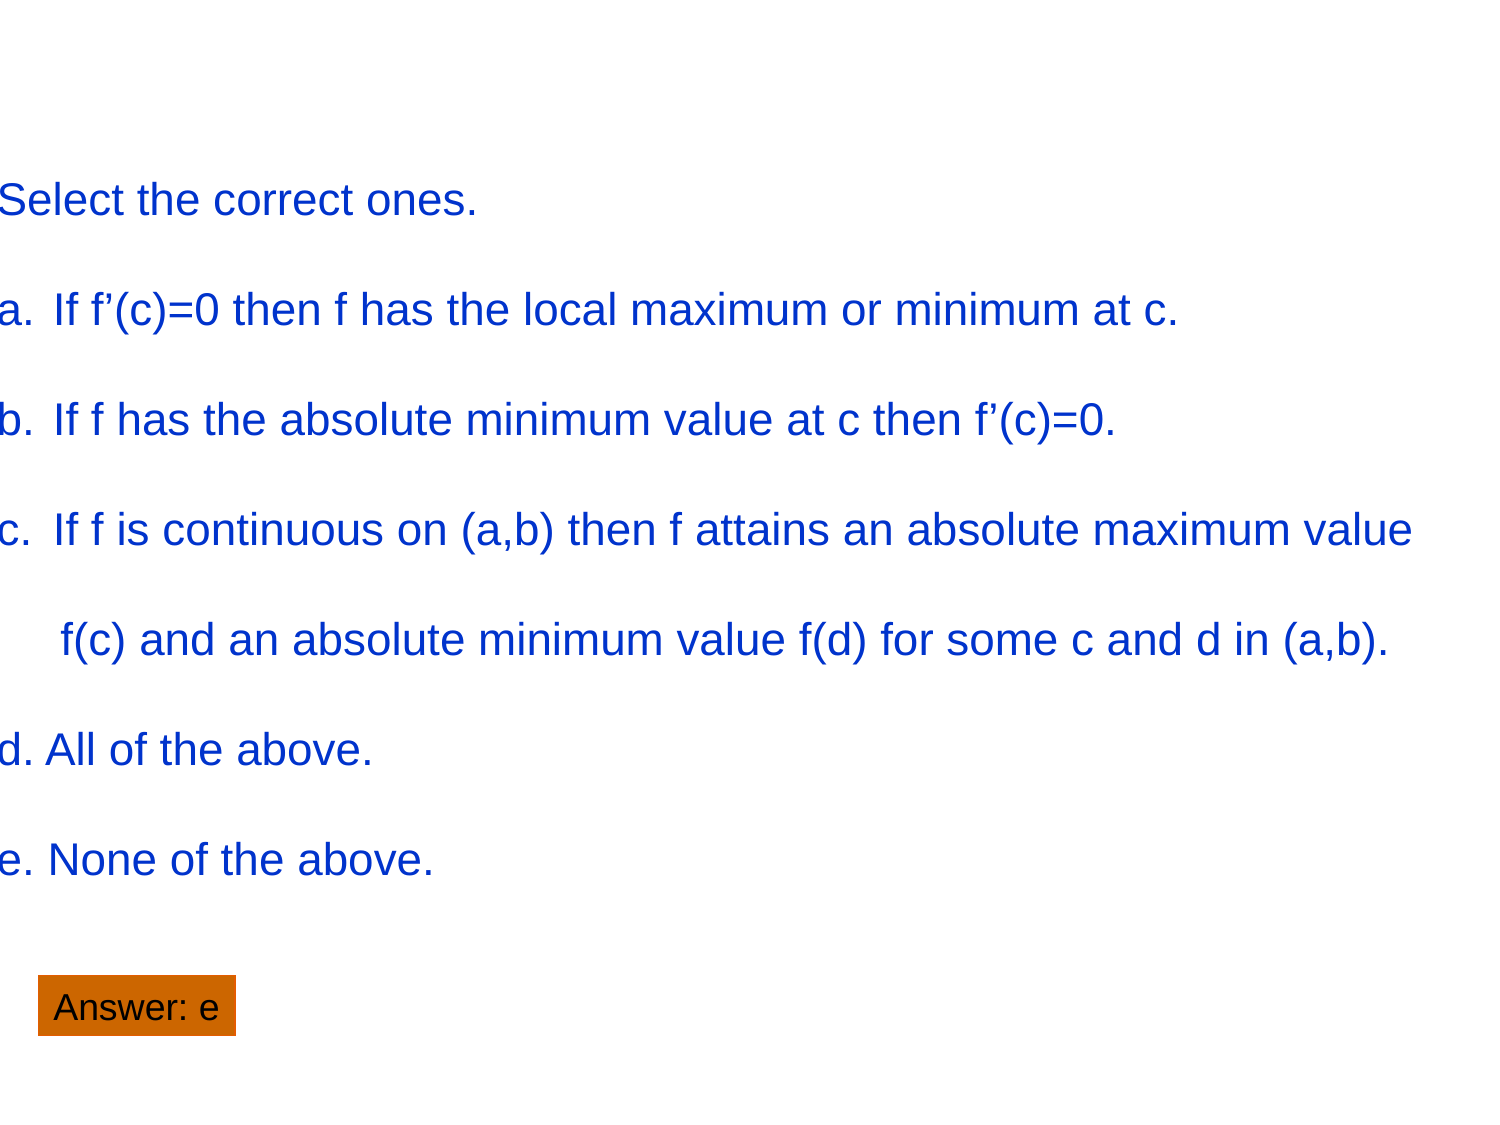

Select the correct ones.

If f’(c)=0 then f has the local maximum or minimum at c.

If f has the absolute minimum value at c then f’(c)=0.

If f is continuous on (a,b) then f attains an absolute maximum value

     f(c) and an absolute minimum value f(d) for some c and d in (a,b).

d. All of the above.

e. None of the above.
Answer: e